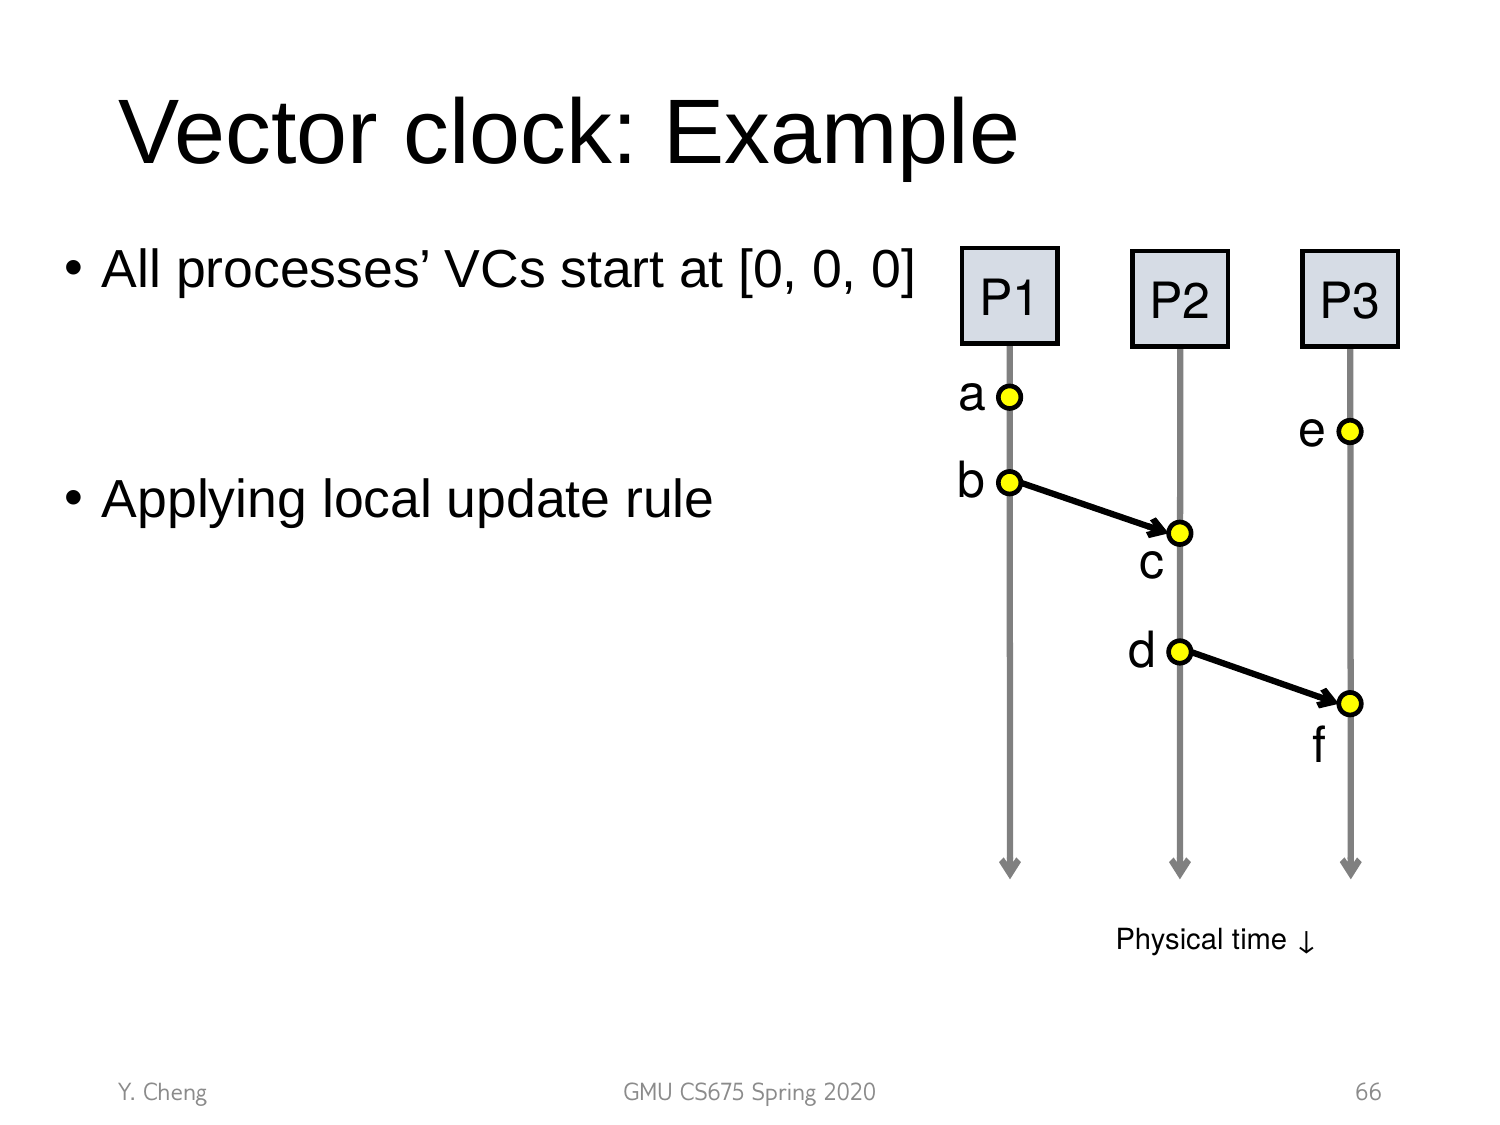

# Vector clock: Example
All processes’ VCs start at [0, 0, 0]

Applying local update rule

P1
P2
P3
a

e

b

c

d

f

Physical time ↓
Y. Cheng
GMU CS675 Spring 2020
66